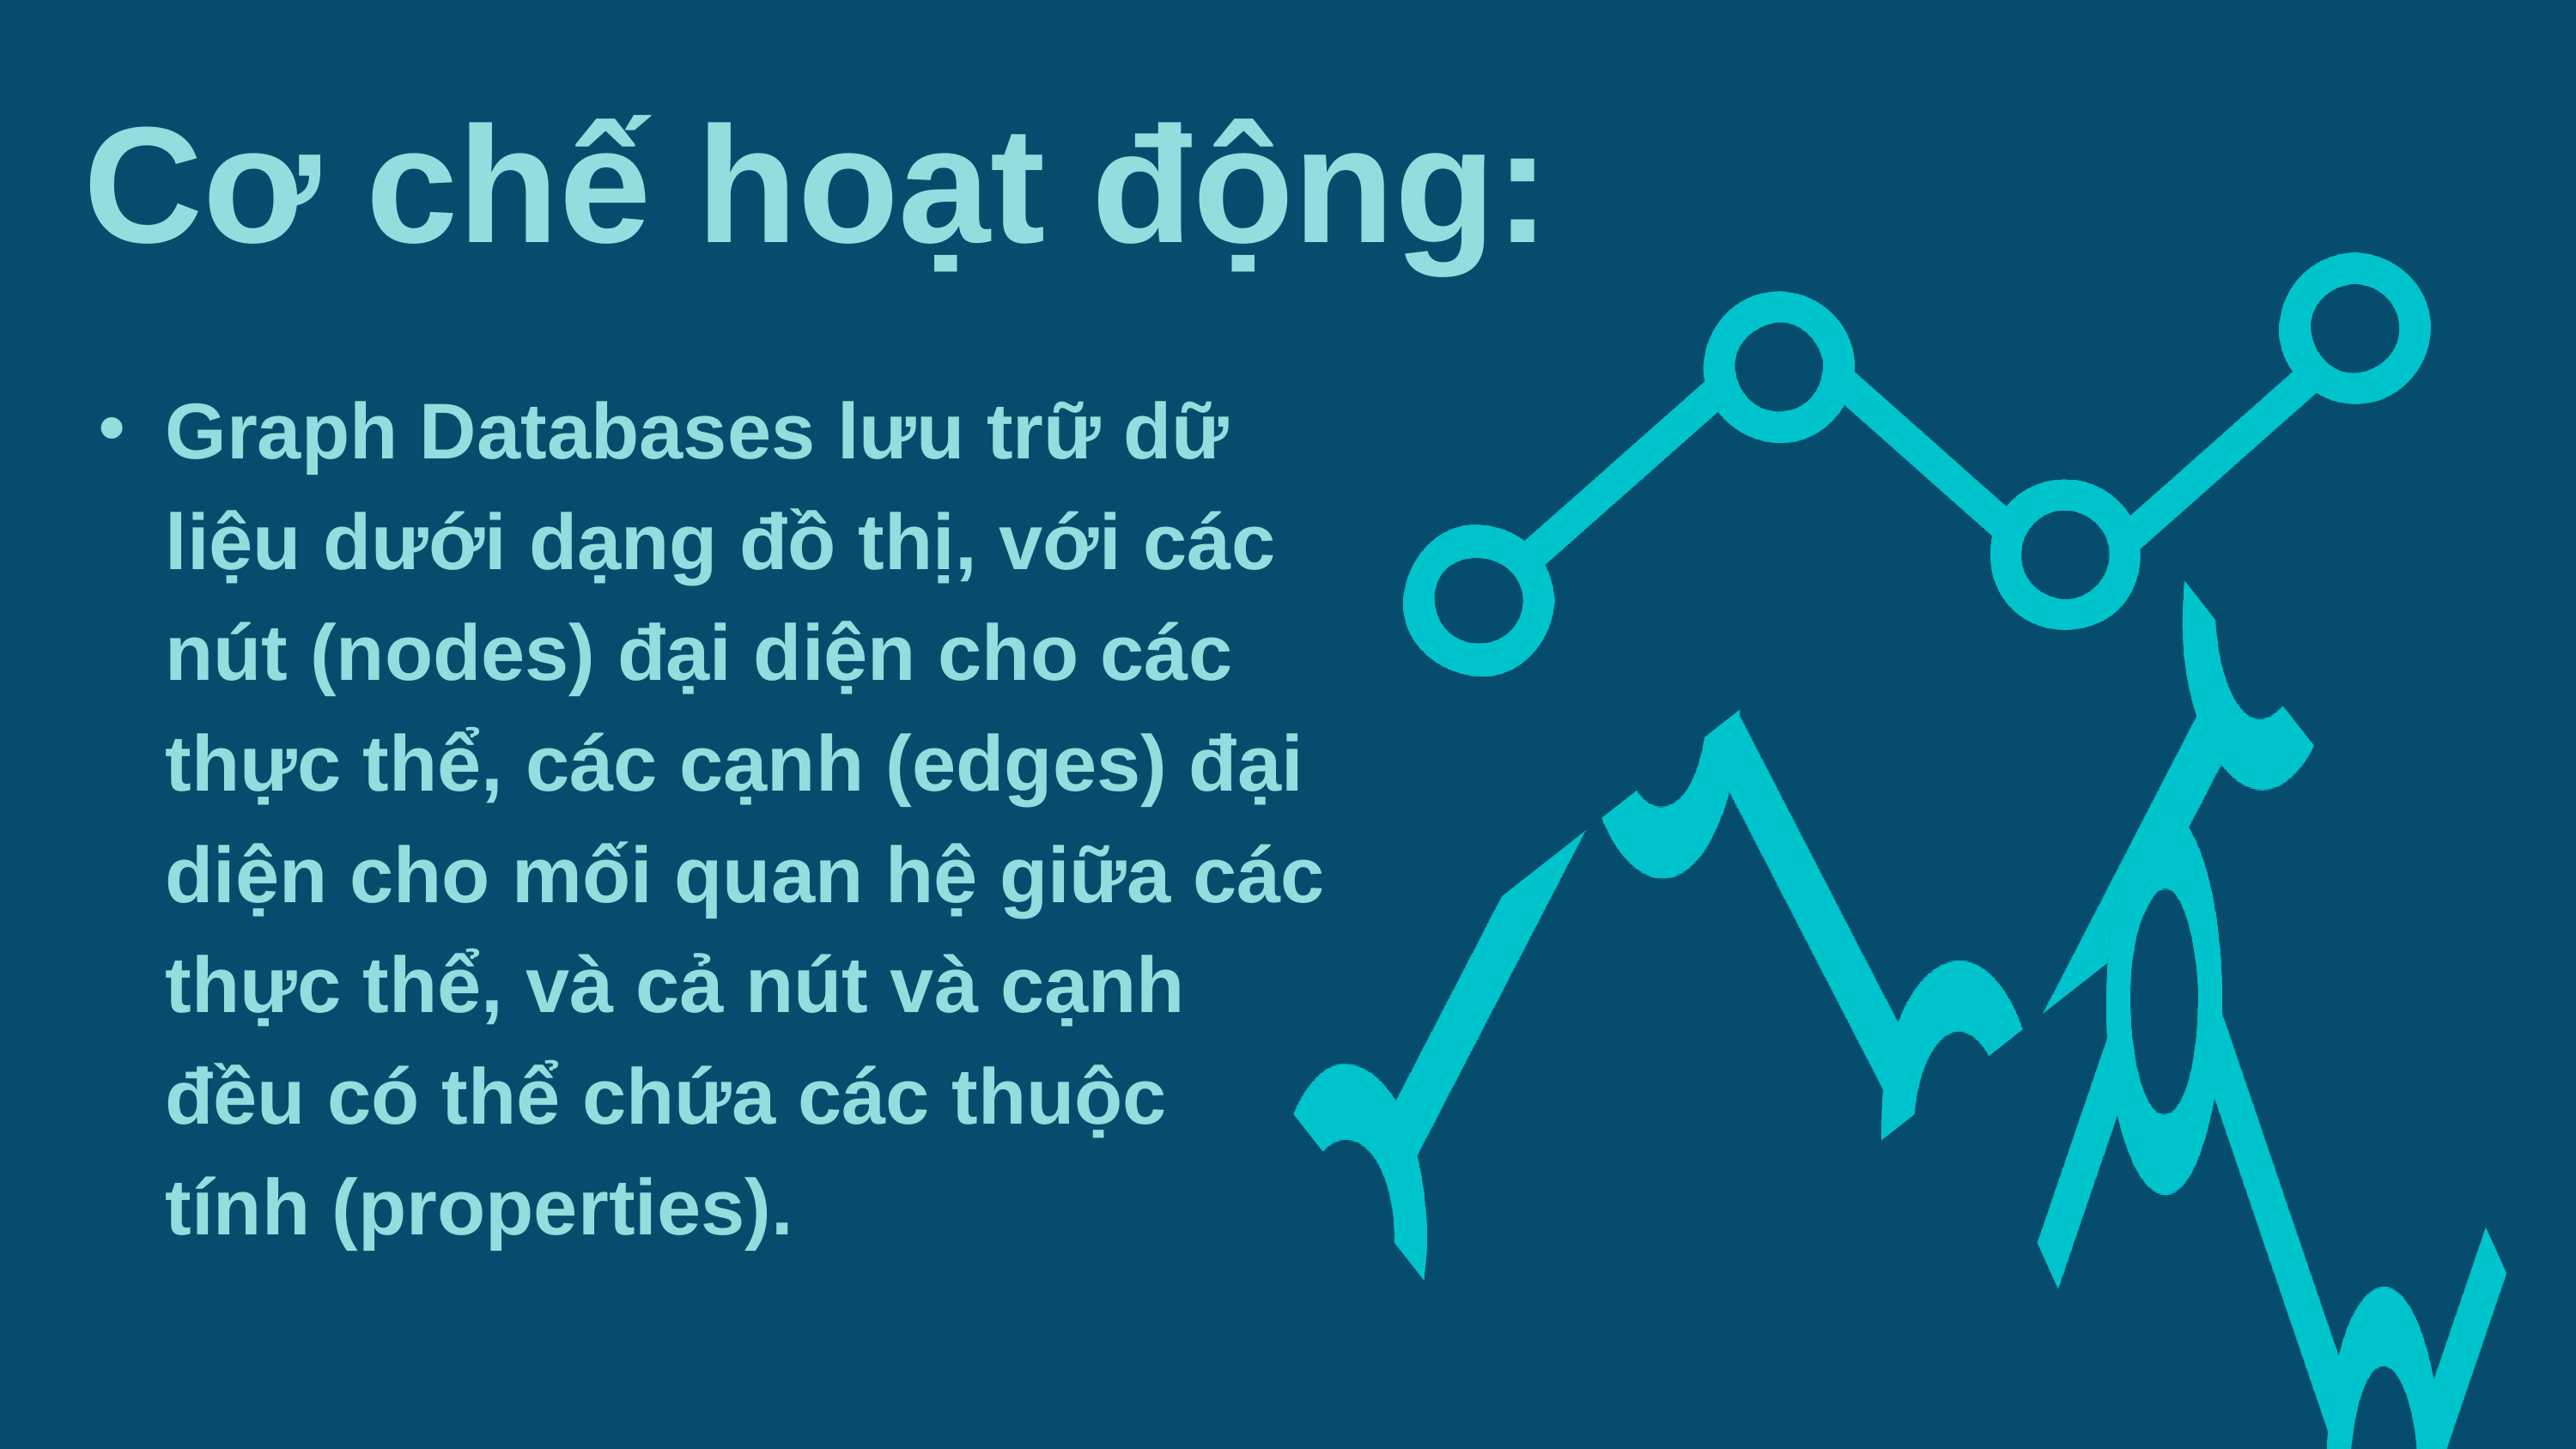

Cơ chế hoạt động:

Graph Databases lưu trữ dữ liệu dưới dạng đồ thị, với các nút (nodes) đại diện cho các thực thể, các cạnh (edges) đại diện cho mối quan hệ giữa các thực thể, và cả nút và cạnh đều có thể chứa các thuộc tính (properties).